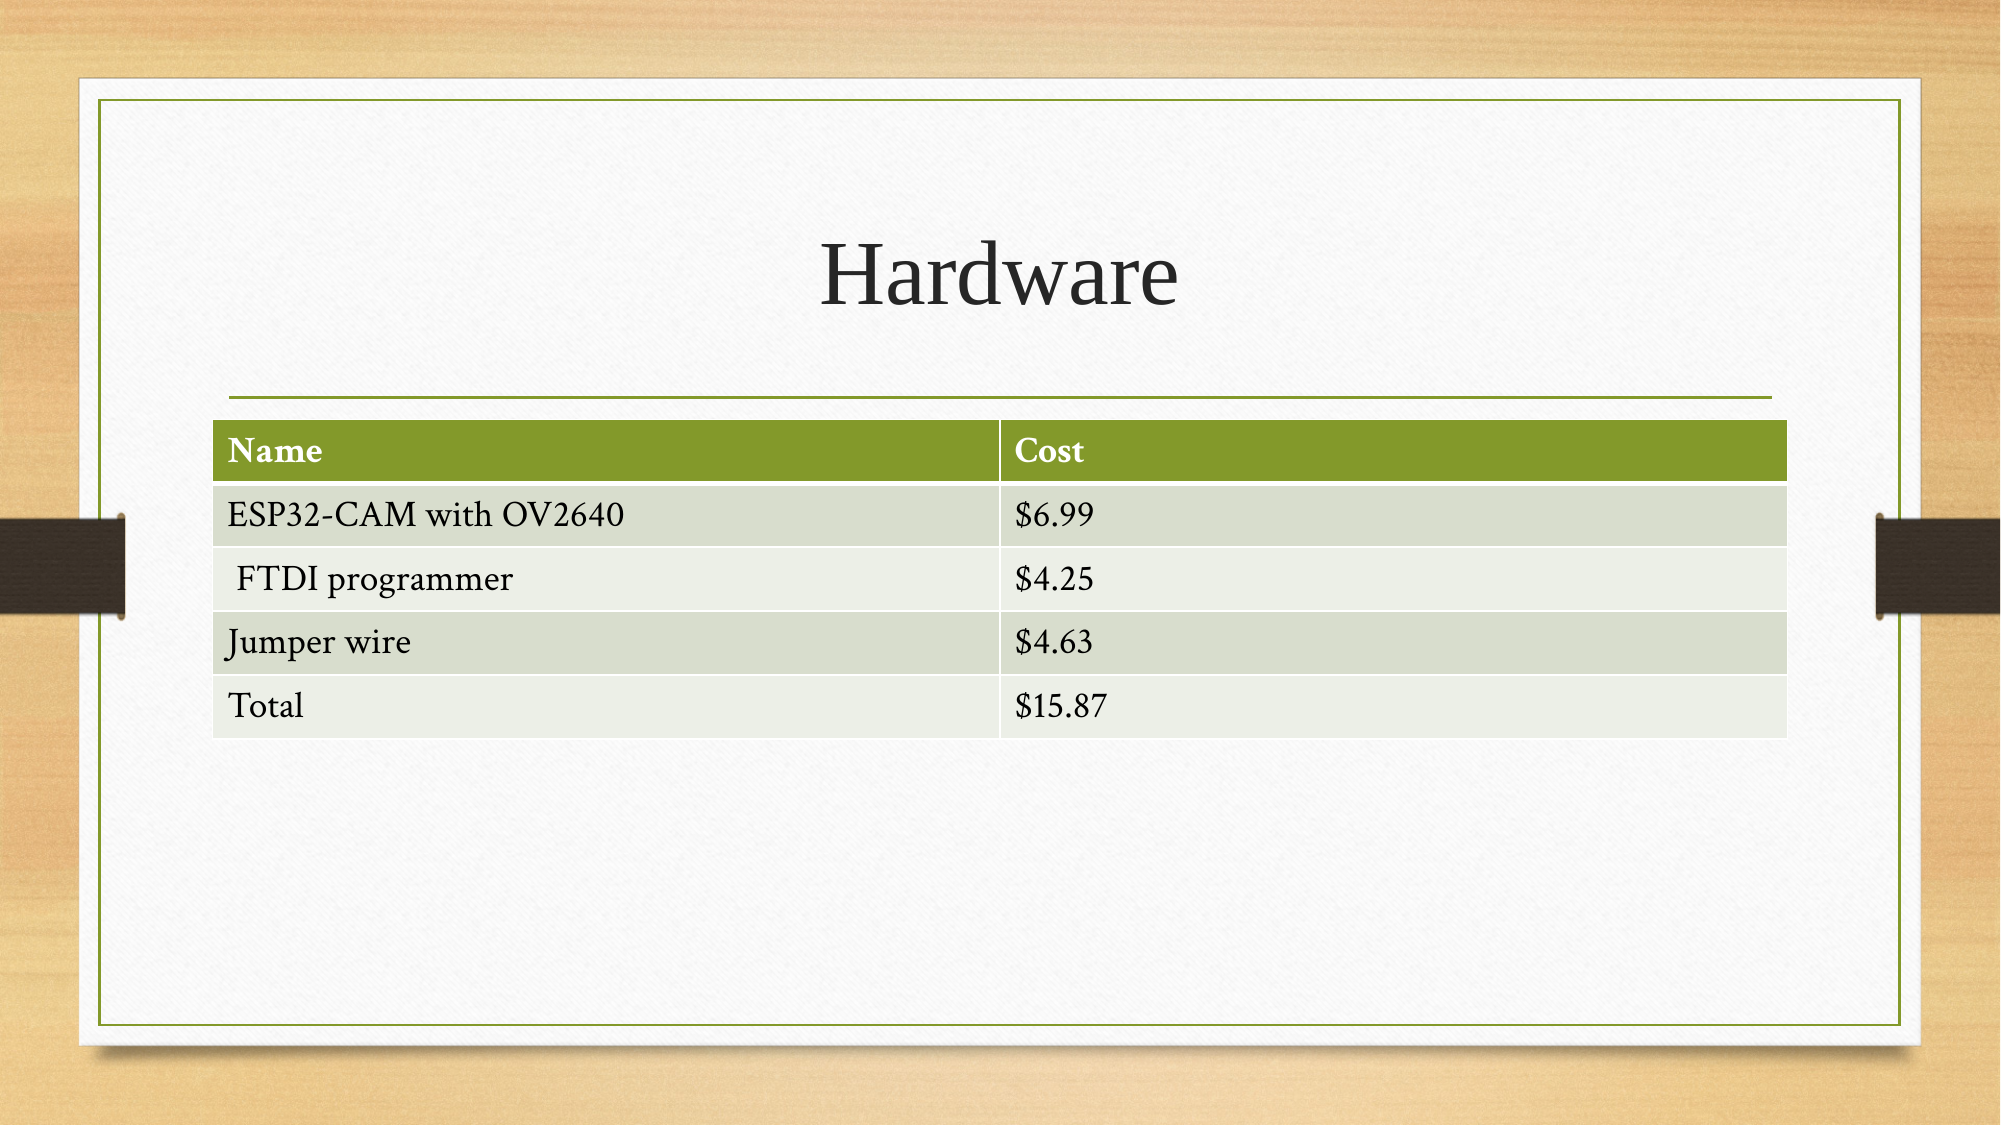

# Hardware
| Name | Cost |
| --- | --- |
| ESP32-CAM with OV2640 | $6.99 |
| FTDI programmer | $4.25 |
| Jumper wire | $4.63 |
| Total | $15.87 |